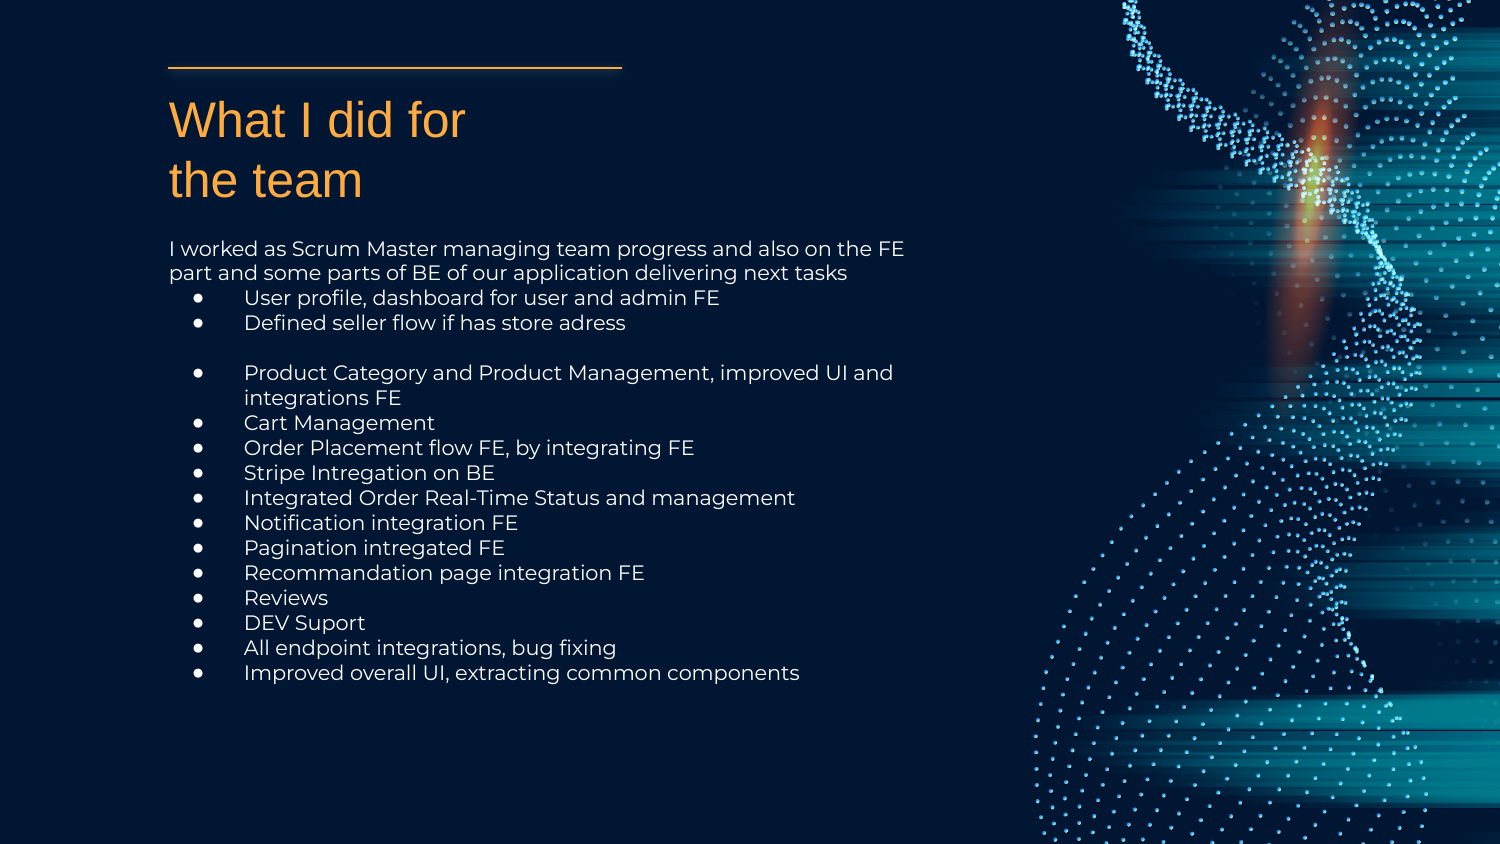

# What I did for the team
I worked as Scrum Master managing team progress and also on the FE part and some parts of BE of our application delivering next tasks
User profile, dashboard for user and admin FE
Defined seller flow if has store adress

Product Category and Product Management, improved UI and integrations FE
Cart Management
Order Placement flow FE, by integrating FE
Stripe Intregation on BE
Integrated Order Real-Time Status and management
Notification integration FE
Pagination intregated FE
Recommandation page integration FE
Reviews
DEV Suport
All endpoint integrations, bug fixing
Improved overall UI, extracting common components